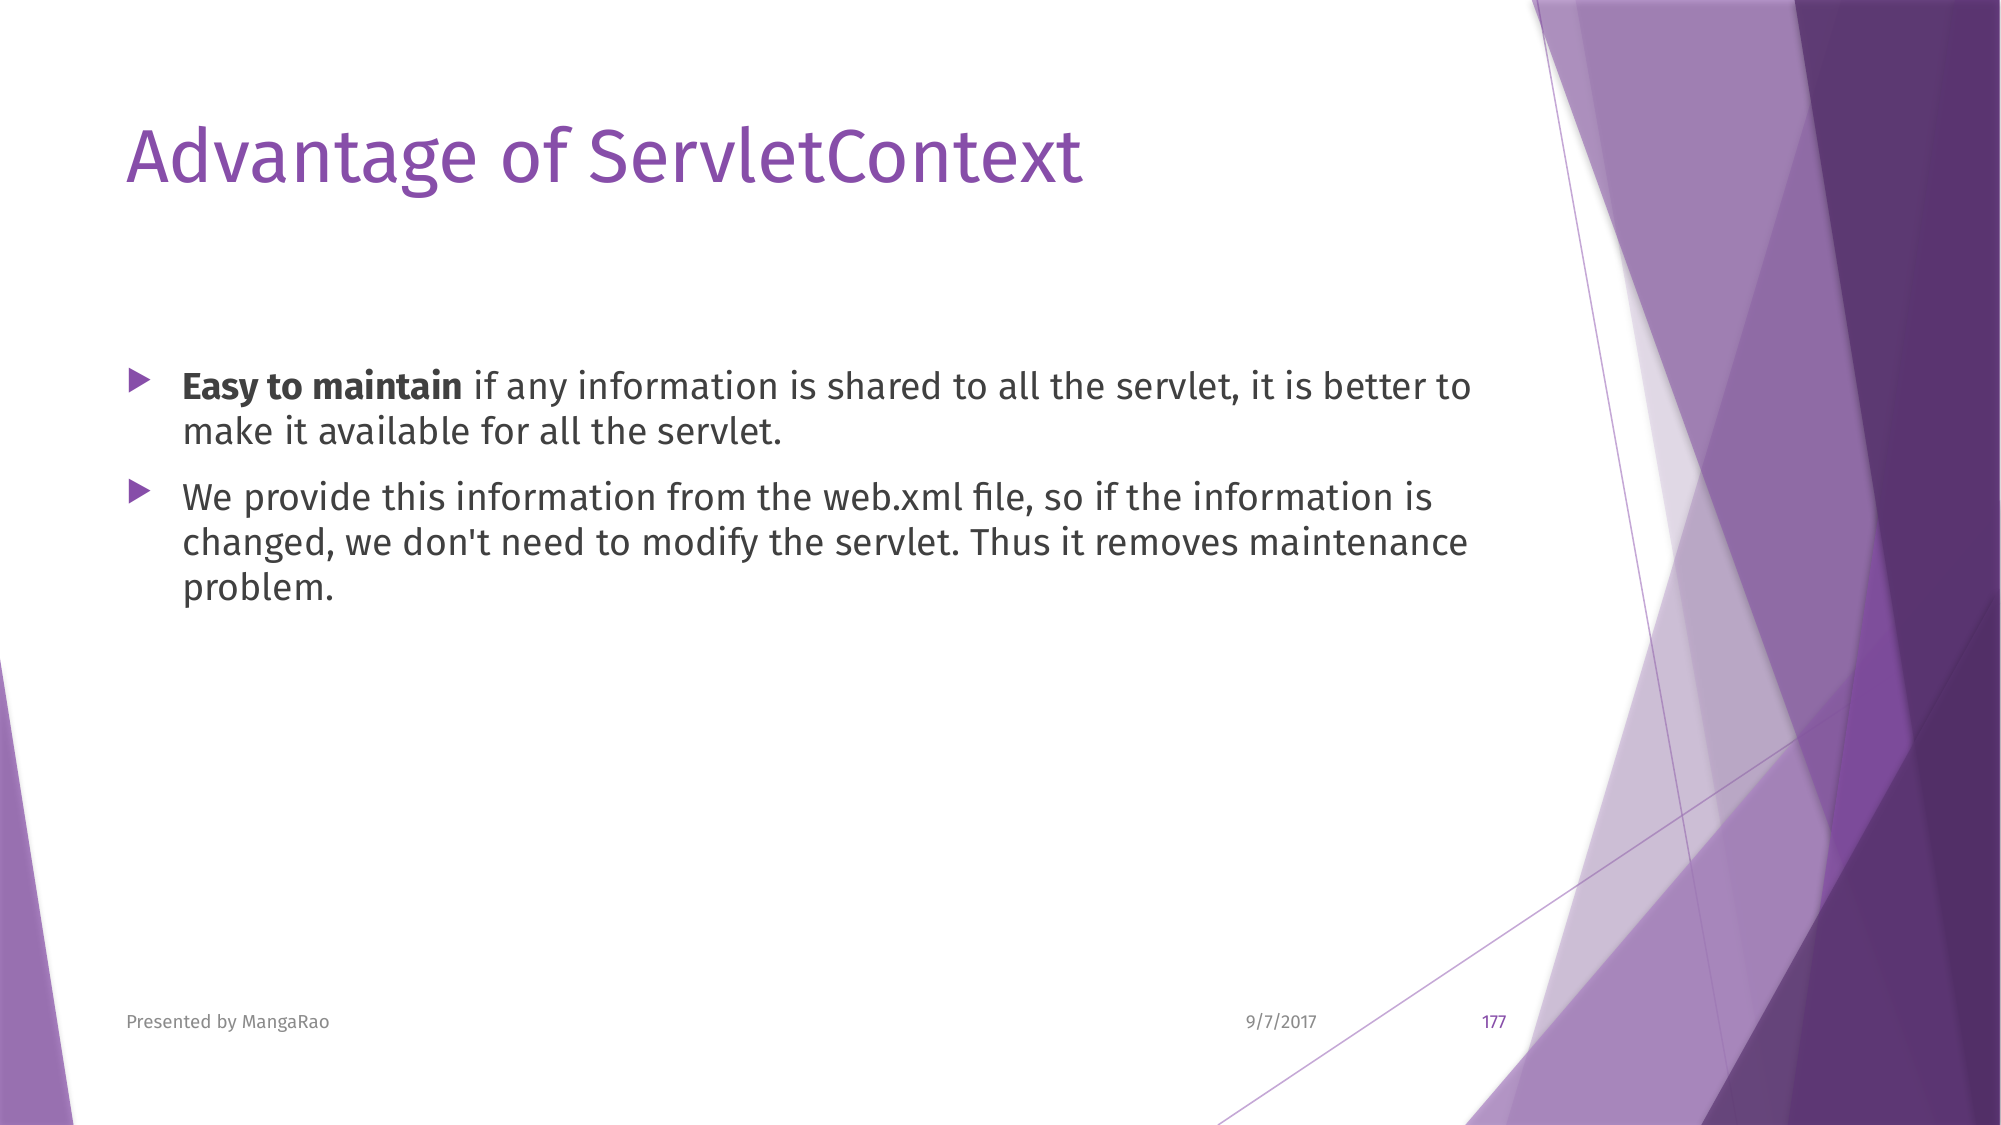

# Advantage of ServletContext
Easy to maintain if any information is shared to all the servlet, it is better to make it available for all the servlet.
We provide this information from the web.xml file, so if the information is changed, we don't need to modify the servlet. Thus it removes maintenance problem.
Presented by MangaRao
9/7/2017
177